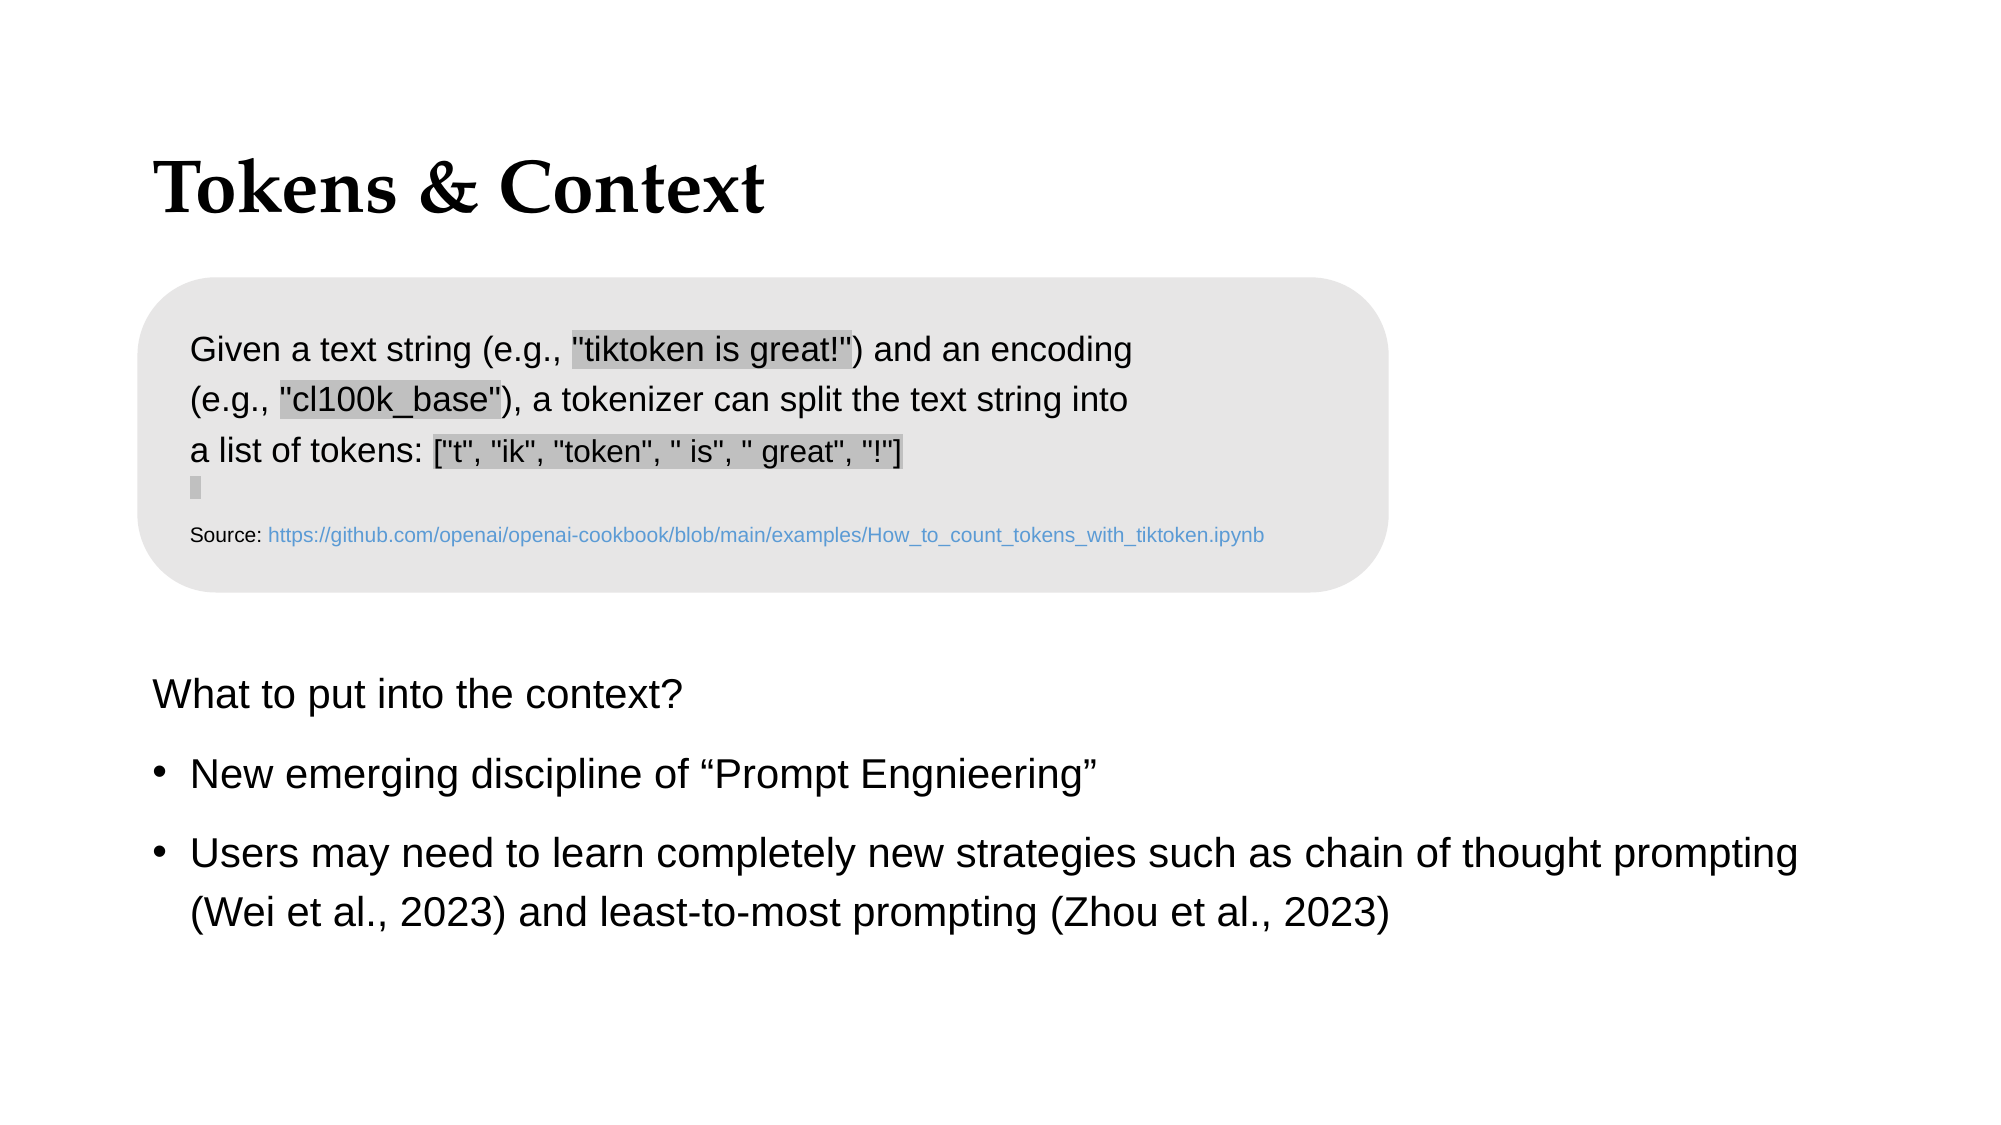

# Tokens & Context
Given a text string (e.g., "tiktoken is great!") and an encoding
(e.g., "cl100k_base"), a tokenizer can split the text string into
a list of tokens: ["t", "ik", "token", " is", " great", "!"]
Source: https://github.com/openai/openai-cookbook/blob/main/examples/How_to_count_tokens_with_tiktoken.ipynb
What to put into the context?
New emerging discipline of “Prompt Engnieering”
Users may need to learn completely new strategies such as chain of thought prompting (Wei et al., 2023) and least-to-most prompting (Zhou et al., 2023)